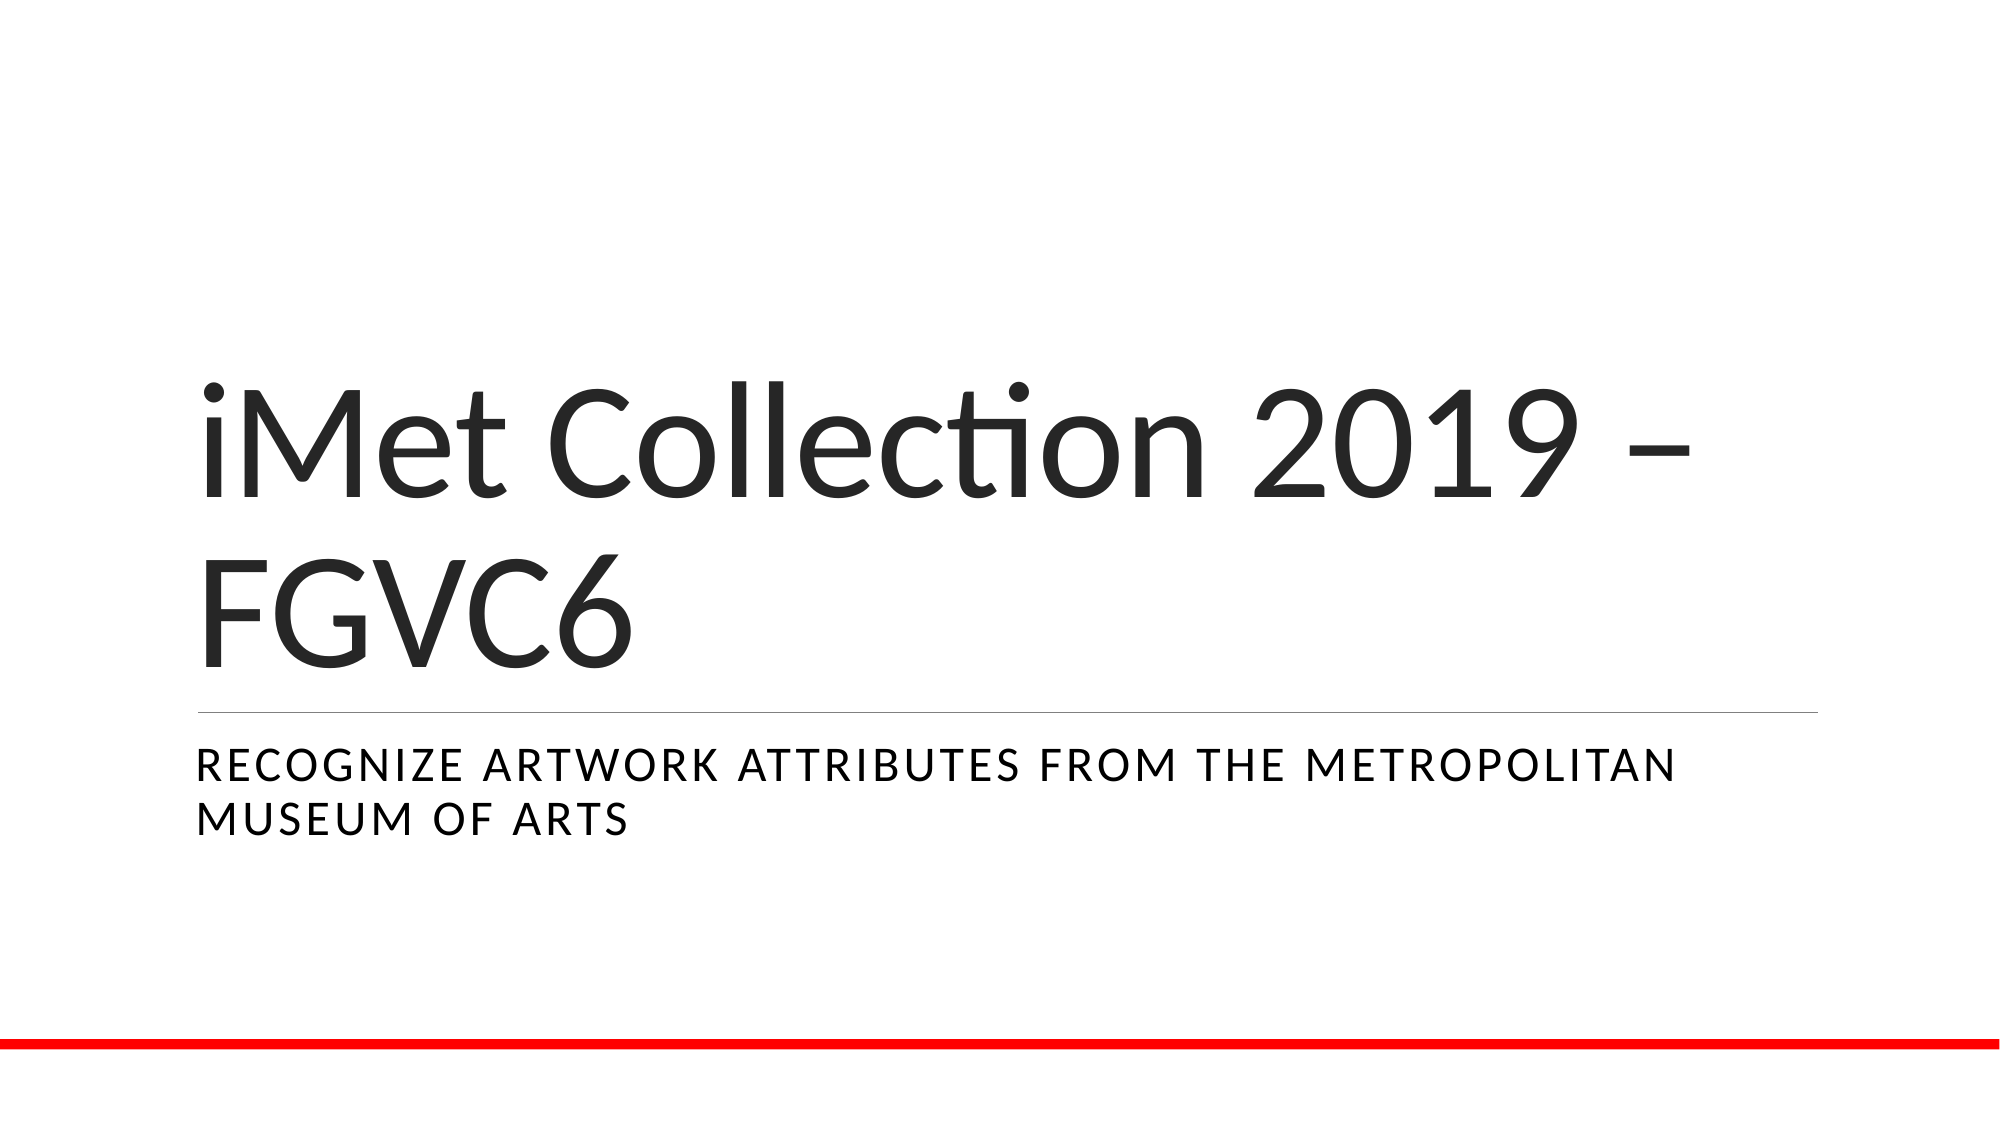

# iMet Collection 2019 – FGVC6
Recognize artwork attributes from the metropolitan museum of arts